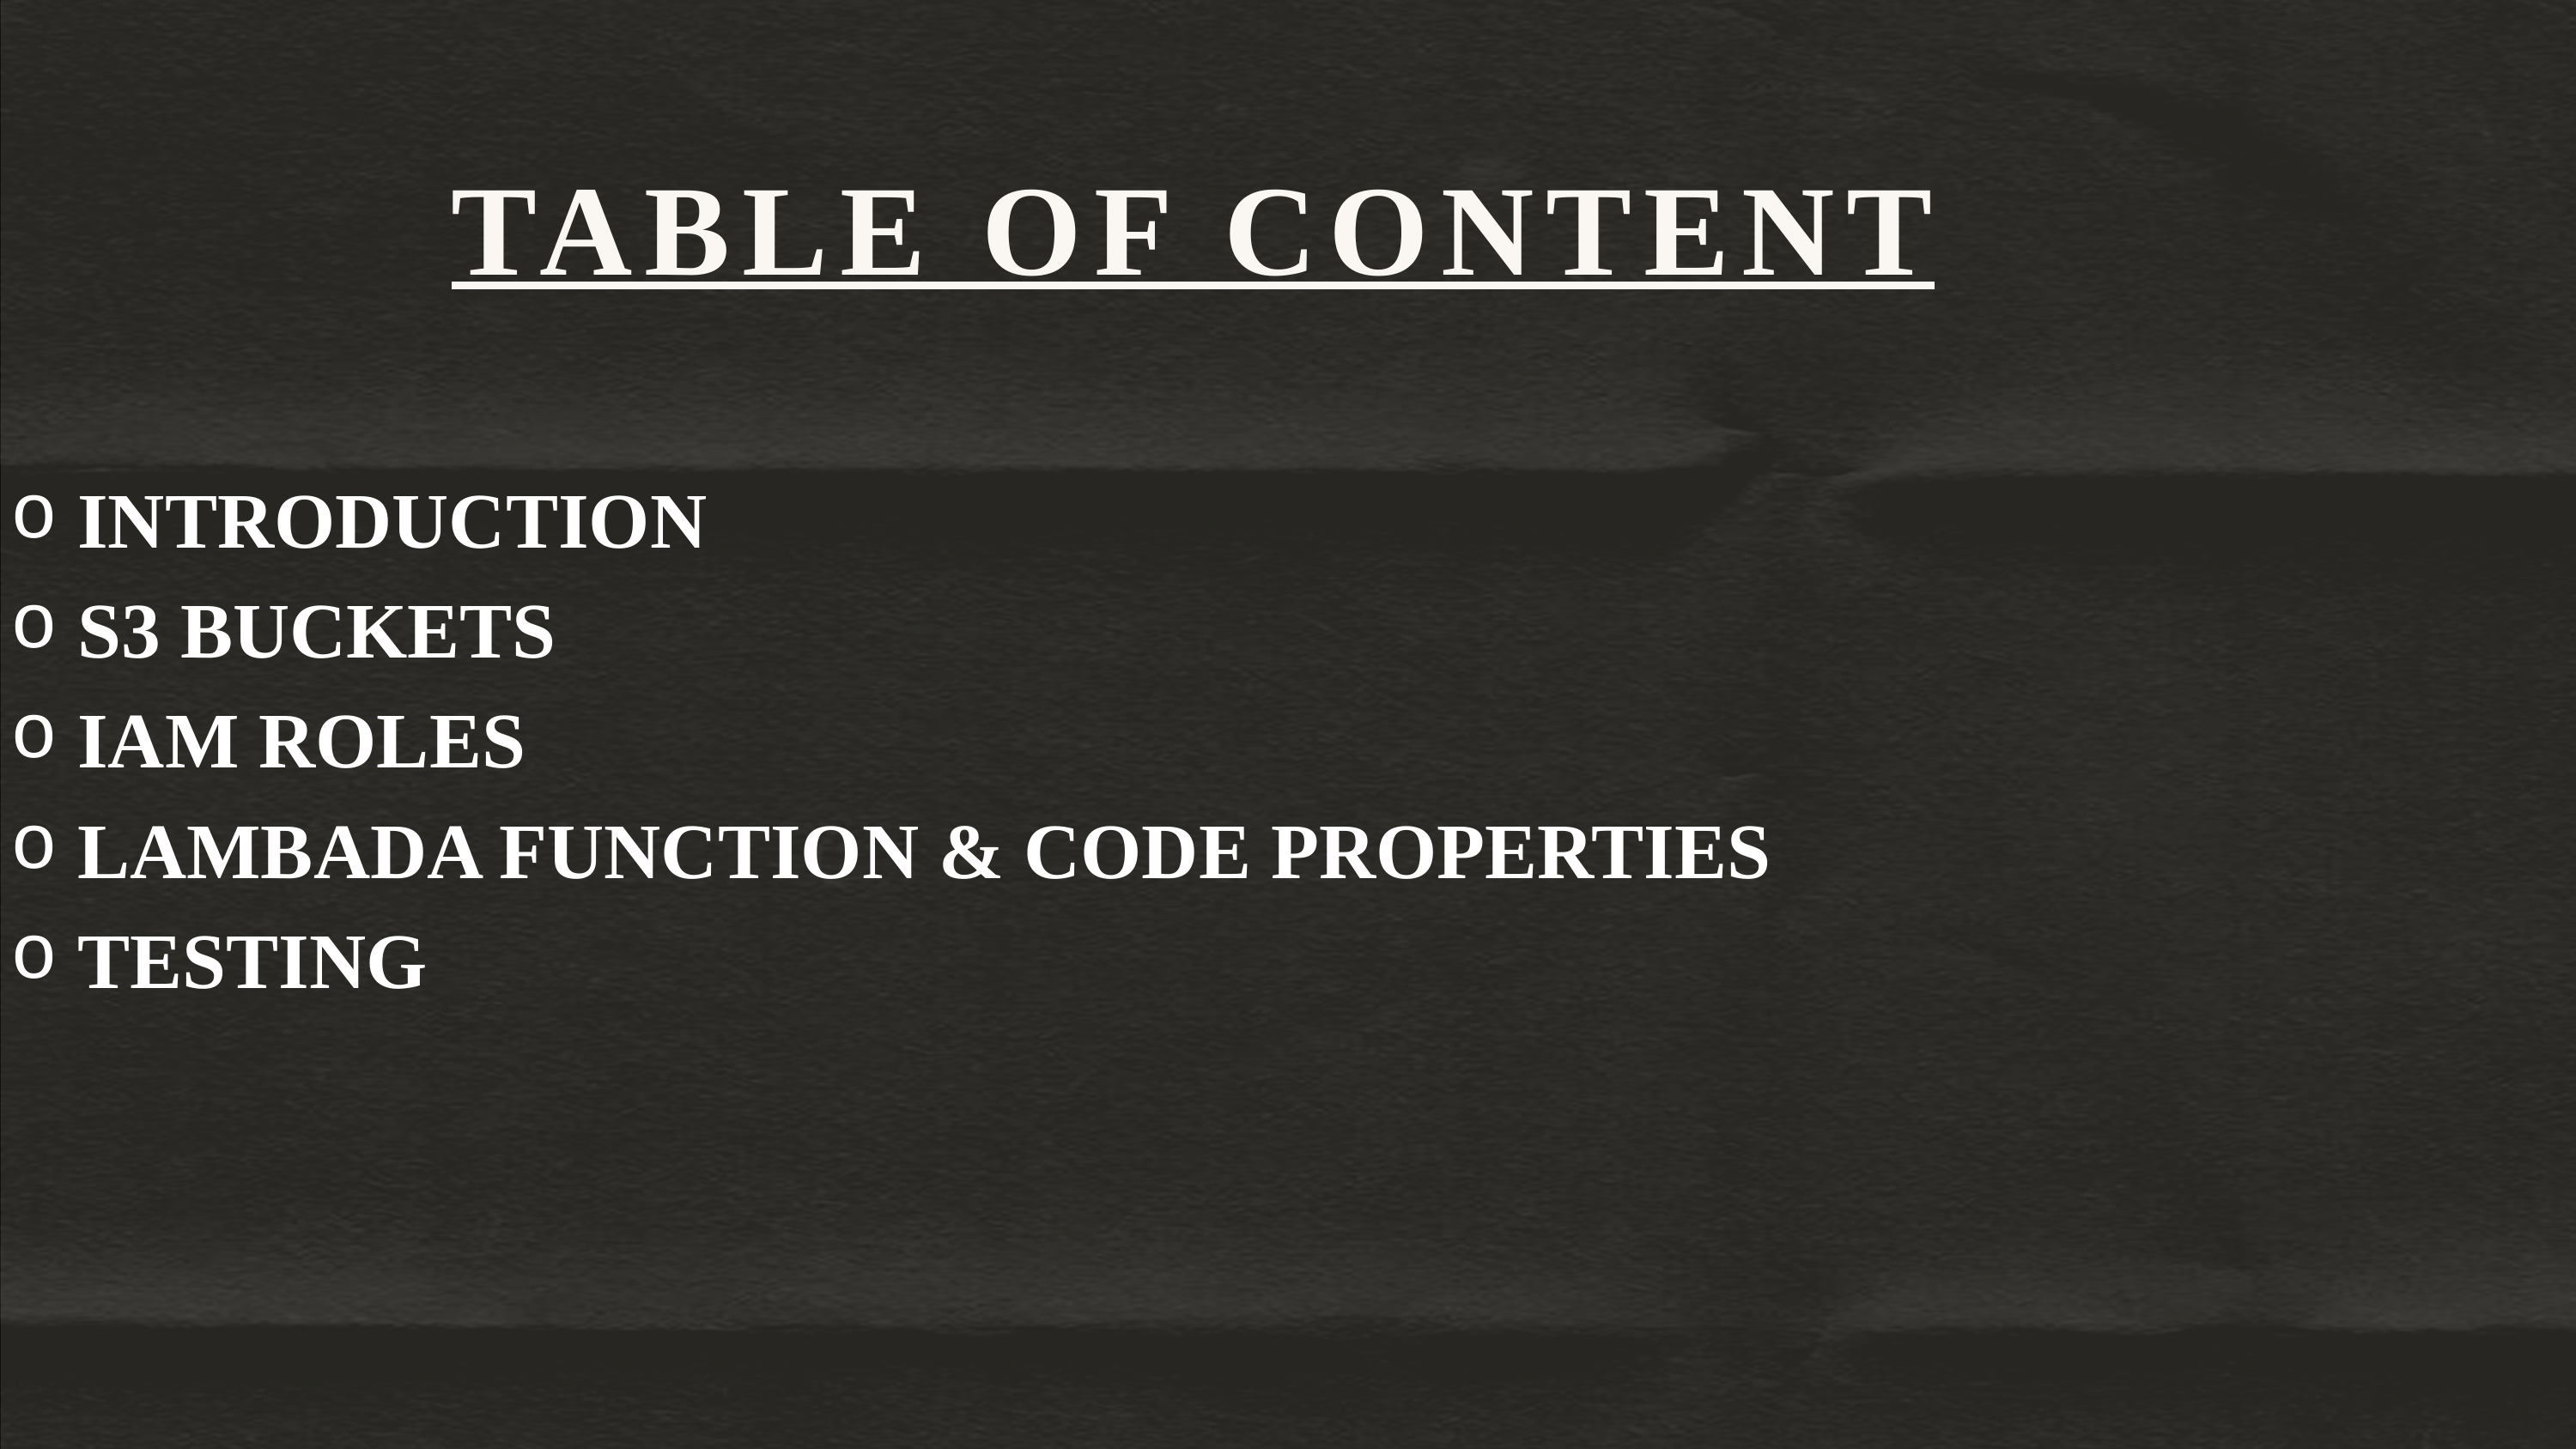

TABLE OF CONTENT
 INTRODUCTION
 S3 BUCKETS
 IAM ROLES
 LAMBADA FUNCTION & CODE PROPERTIES
 TESTING